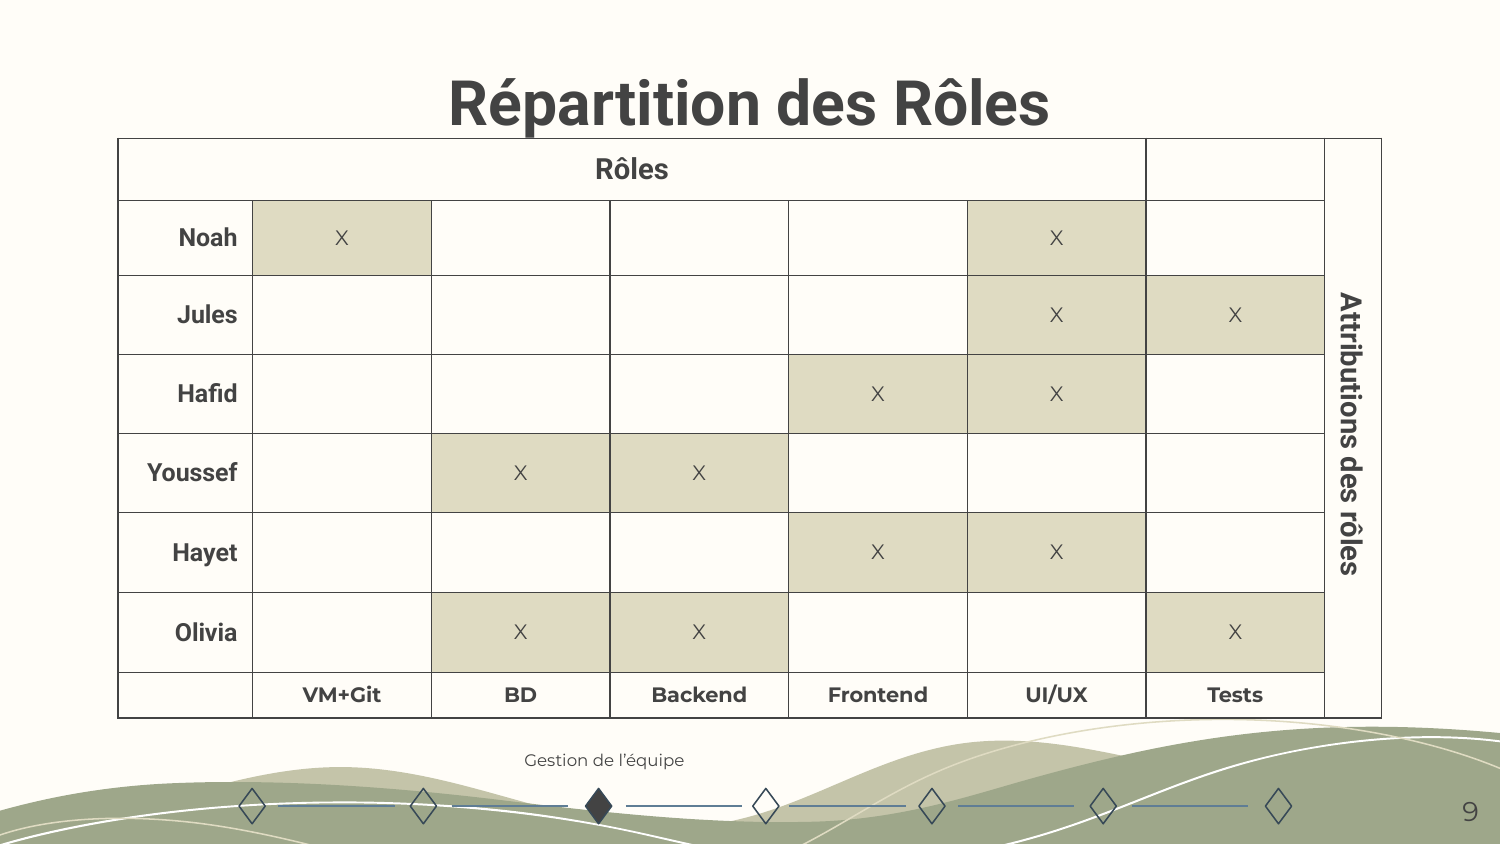

# Répartition des Rôles
| Rôles |  |  |  |  |  |  |  |
| --- | --- | --- | --- | --- | --- | --- | --- |
| Noah | X |  |  |  | X |  |  |
| Jules |  |  |  |  | X | X |  |
| Hafid |  |  |  | X | X |  |  |
| Youssef |  | X | X |  |  |  |  |
| Hayet |  |  |  | X | X |  |  |
| Olivia |  | X | X |  |  | X |  |
|  | VM+Git | BD | Backend | Frontend | UI/UX | Tests |  |
Attributions des rôles
Gestion de l’équipe
9